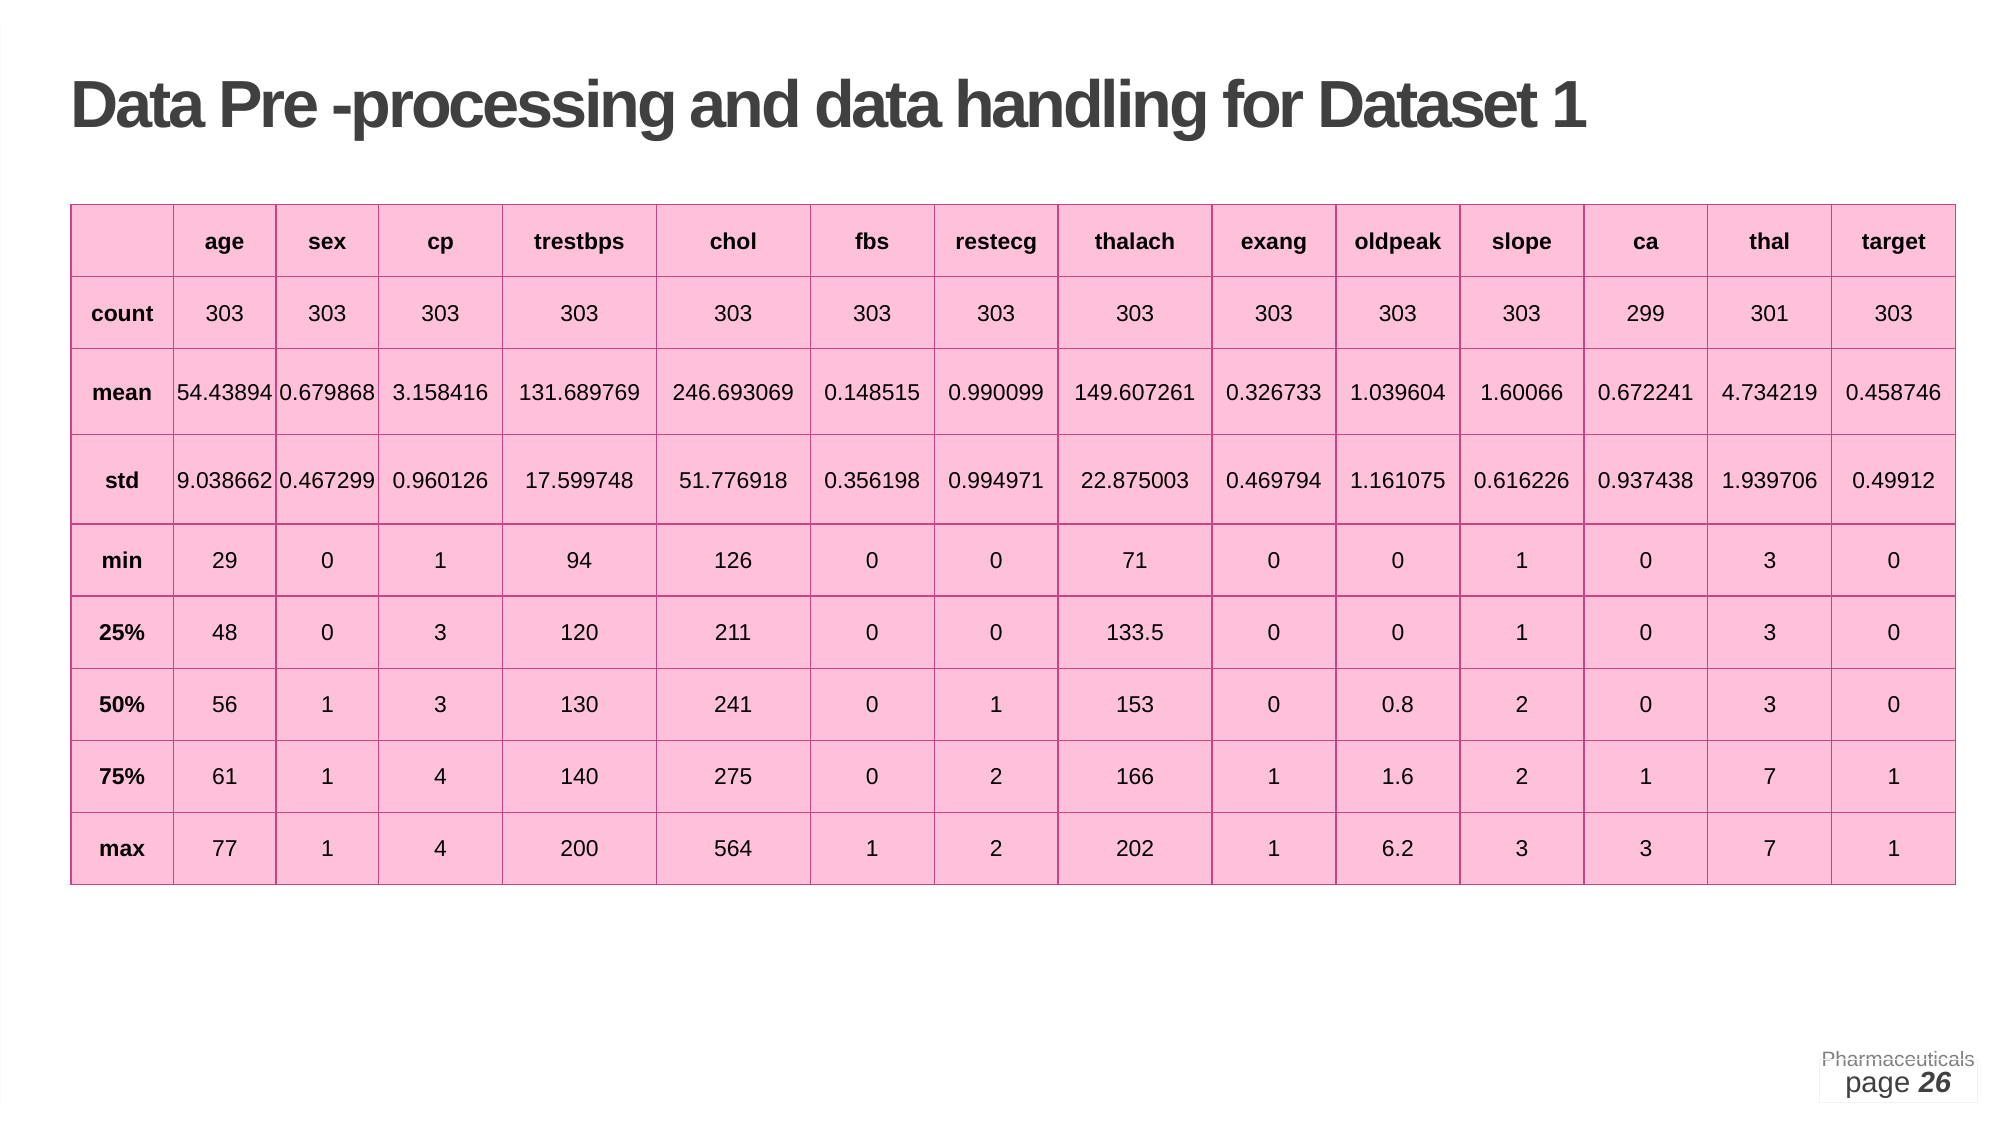

Data Pre -processing and data handling for Dataset 1
|  | age | sex | cp | trestbps | chol | fbs | restecg | thalach | exang | oldpeak | slope | ca | thal | target |
| --- | --- | --- | --- | --- | --- | --- | --- | --- | --- | --- | --- | --- | --- | --- |
| count | 303 | 303 | 303 | 303 | 303 | 303 | 303 | 303 | 303 | 303 | 303 | 299 | 301 | 303 |
| mean | 54.43894 | 0.679868 | 3.158416 | 131.689769 | 246.693069 | 0.148515 | 0.990099 | 149.607261 | 0.326733 | 1.039604 | 1.60066 | 0.672241 | 4.734219 | 0.458746 |
| std | 9.038662 | 0.467299 | 0.960126 | 17.599748 | 51.776918 | 0.356198 | 0.994971 | 22.875003 | 0.469794 | 1.161075 | 0.616226 | 0.937438 | 1.939706 | 0.49912 |
| min | 29 | 0 | 1 | 94 | 126 | 0 | 0 | 71 | 0 | 0 | 1 | 0 | 3 | 0 |
| 25% | 48 | 0 | 3 | 120 | 211 | 0 | 0 | 133.5 | 0 | 0 | 1 | 0 | 3 | 0 |
| 50% | 56 | 1 | 3 | 130 | 241 | 0 | 1 | 153 | 0 | 0.8 | 2 | 0 | 3 | 0 |
| 75% | 61 | 1 | 4 | 140 | 275 | 0 | 2 | 166 | 1 | 1.6 | 2 | 1 | 7 | 1 |
| max | 77 | 1 | 4 | 200 | 564 | 1 | 2 | 202 | 1 | 6.2 | 3 | 3 | 7 | 1 |

page 26